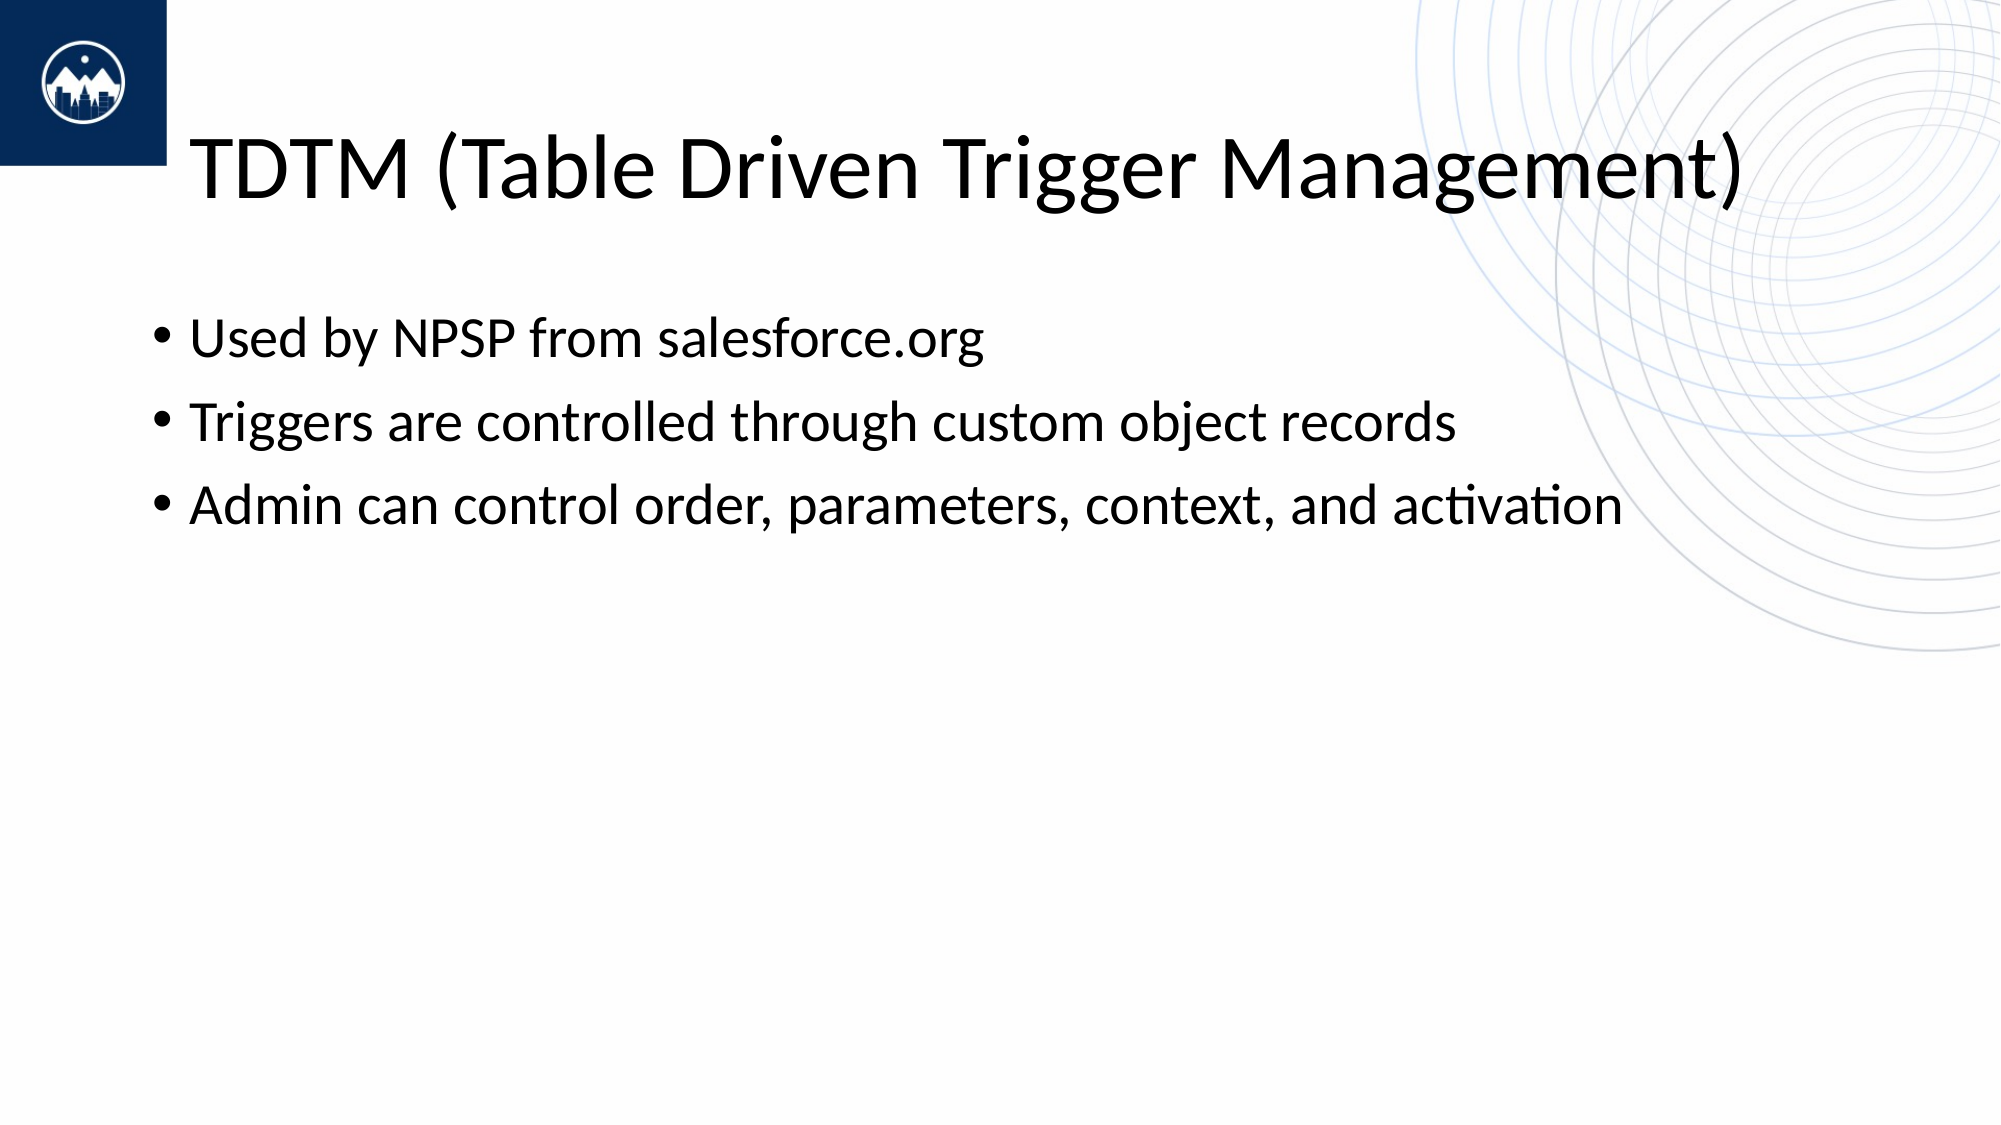

# TDTM (Table Driven Trigger Management)
Used by NPSP from salesforce.org
Triggers are controlled through custom object records
Admin can control order, parameters, context, and activation